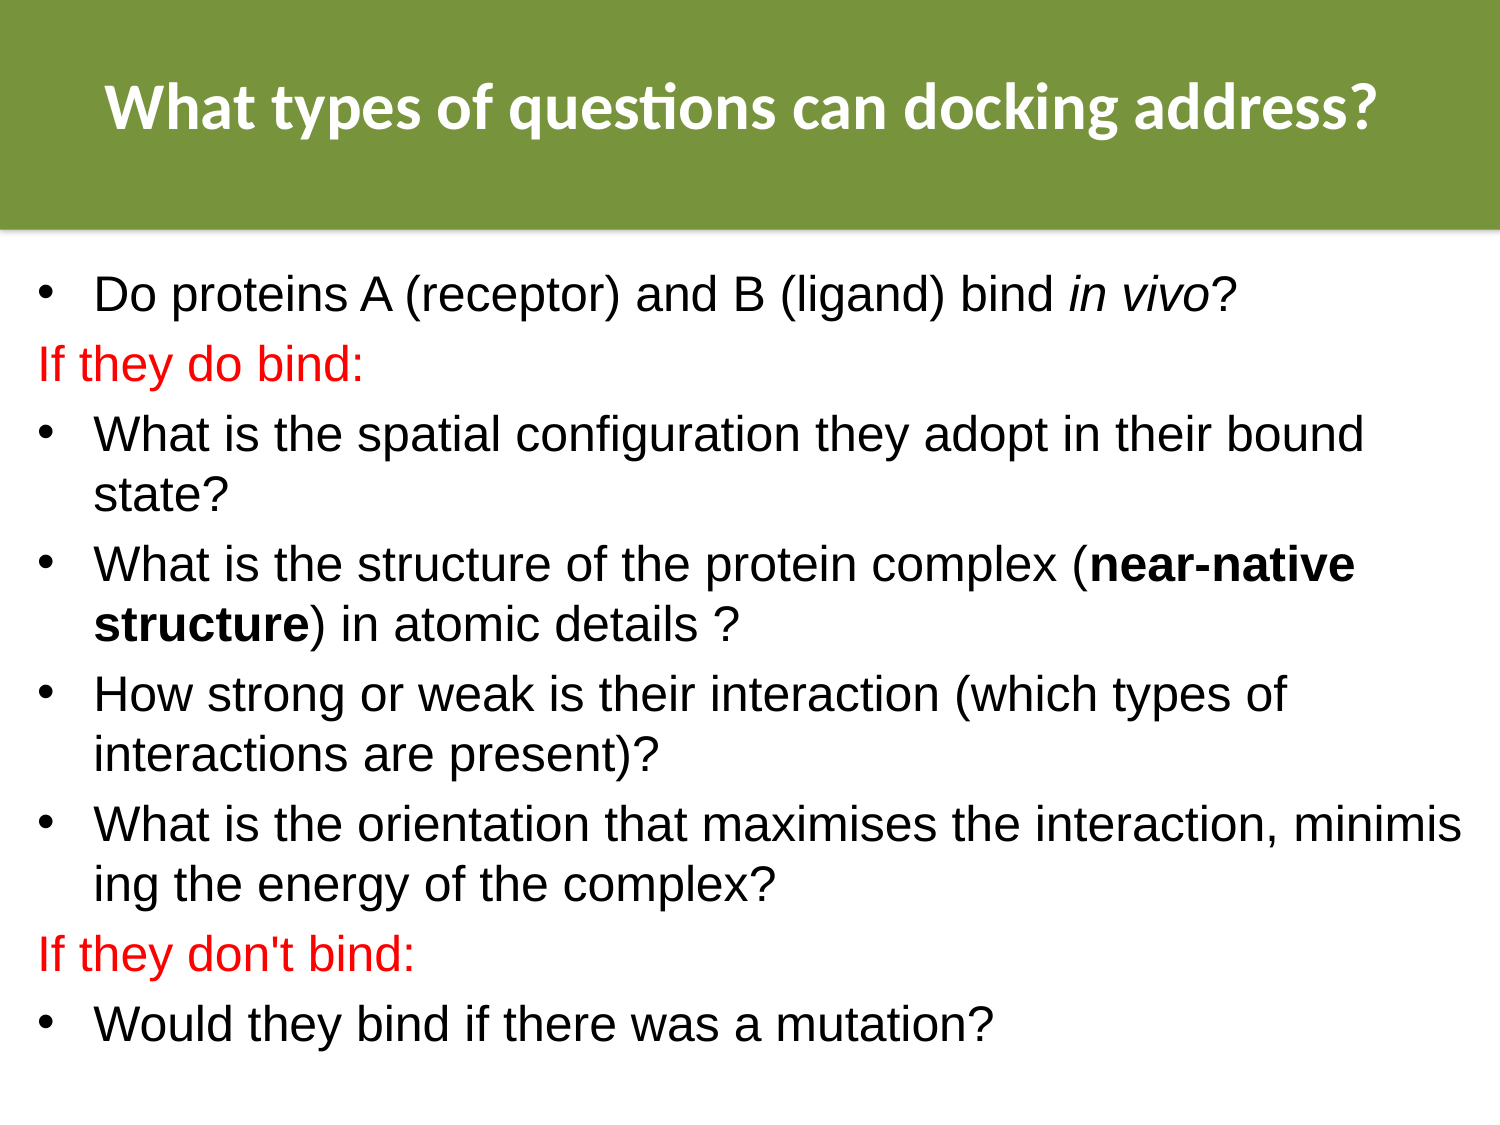

# What types of questions can docking address?
Do proteins A (receptor) and B (ligand) bind in vivo?
If they do bind:
What is the spatial configuration they adopt in their bound state?
What is the structure of the protein complex (near-native structure) in atomic details ?
How strong or weak is their interaction (which types of interactions are present)?
What is the orientation that maximises the interaction, minimising the energy of the complex?
If they don't bind:
Would they bind if there was a mutation?